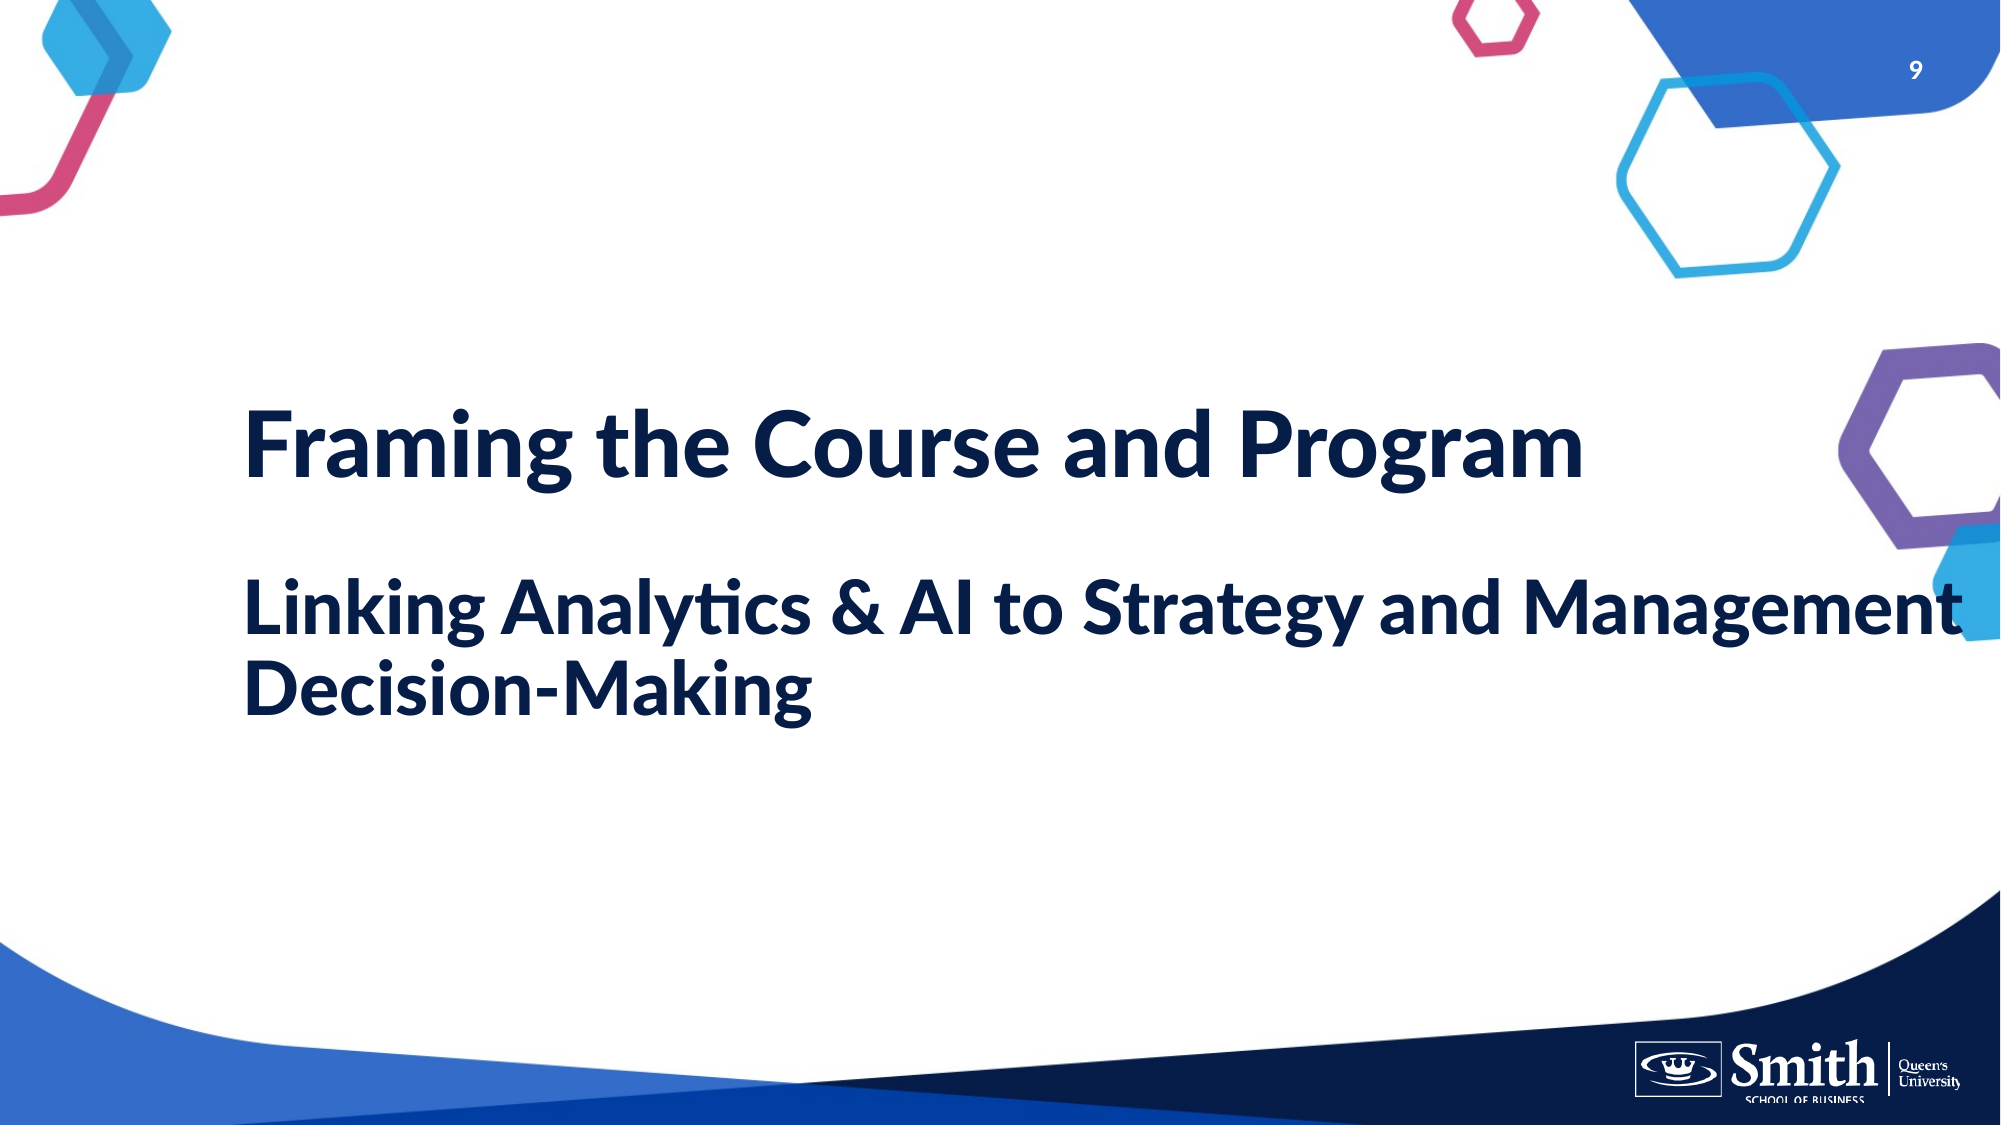

# Framing the Course and Program Linking Analytics & AI to Strategy and Management Decision-Making
9